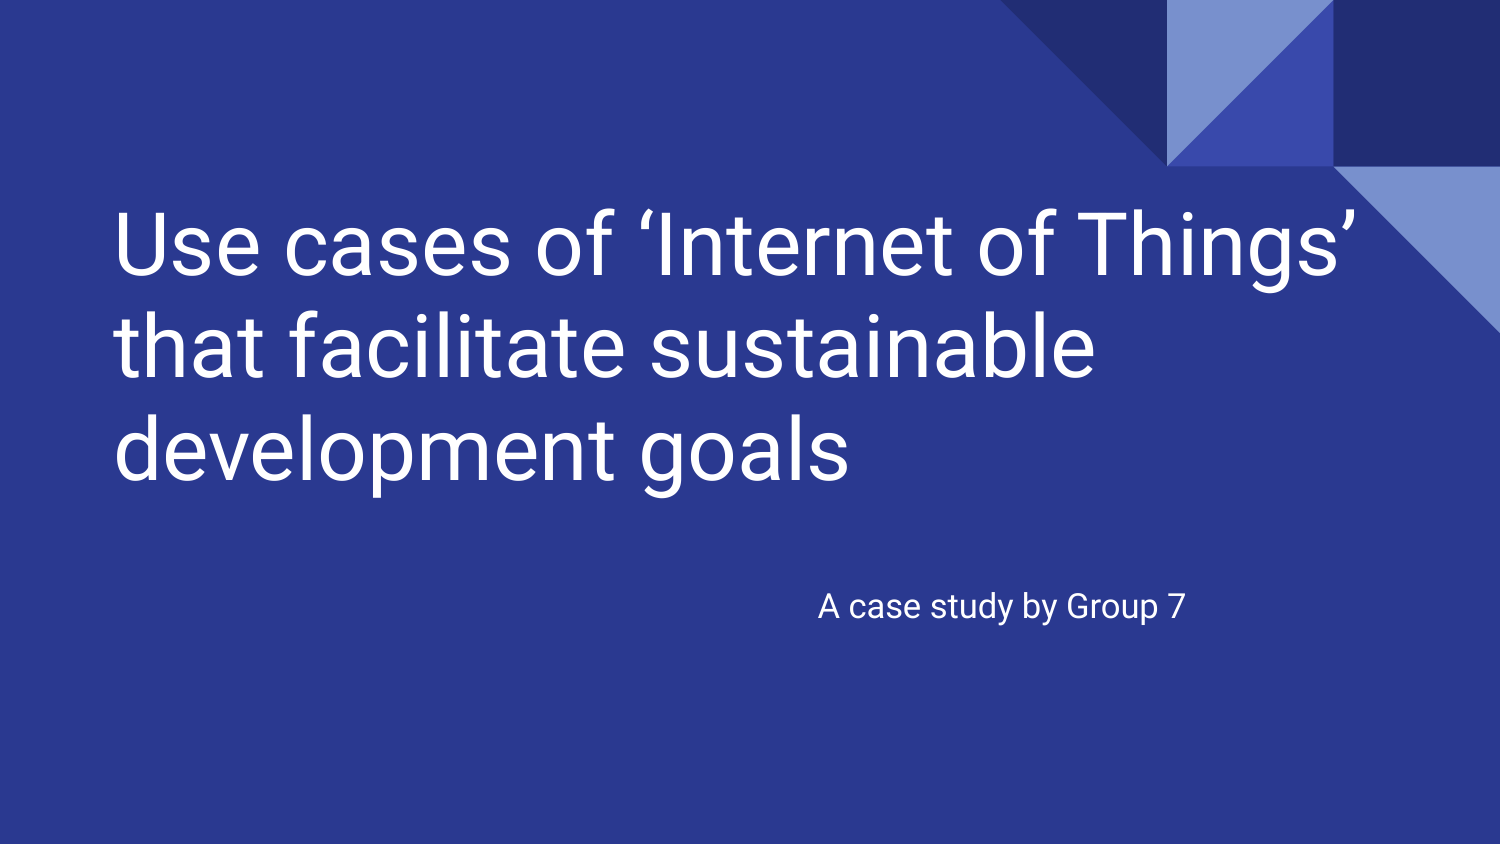

# Use cases of ‘Internet of Things’ that facilitate sustainable
development goals
A case study by Group 7